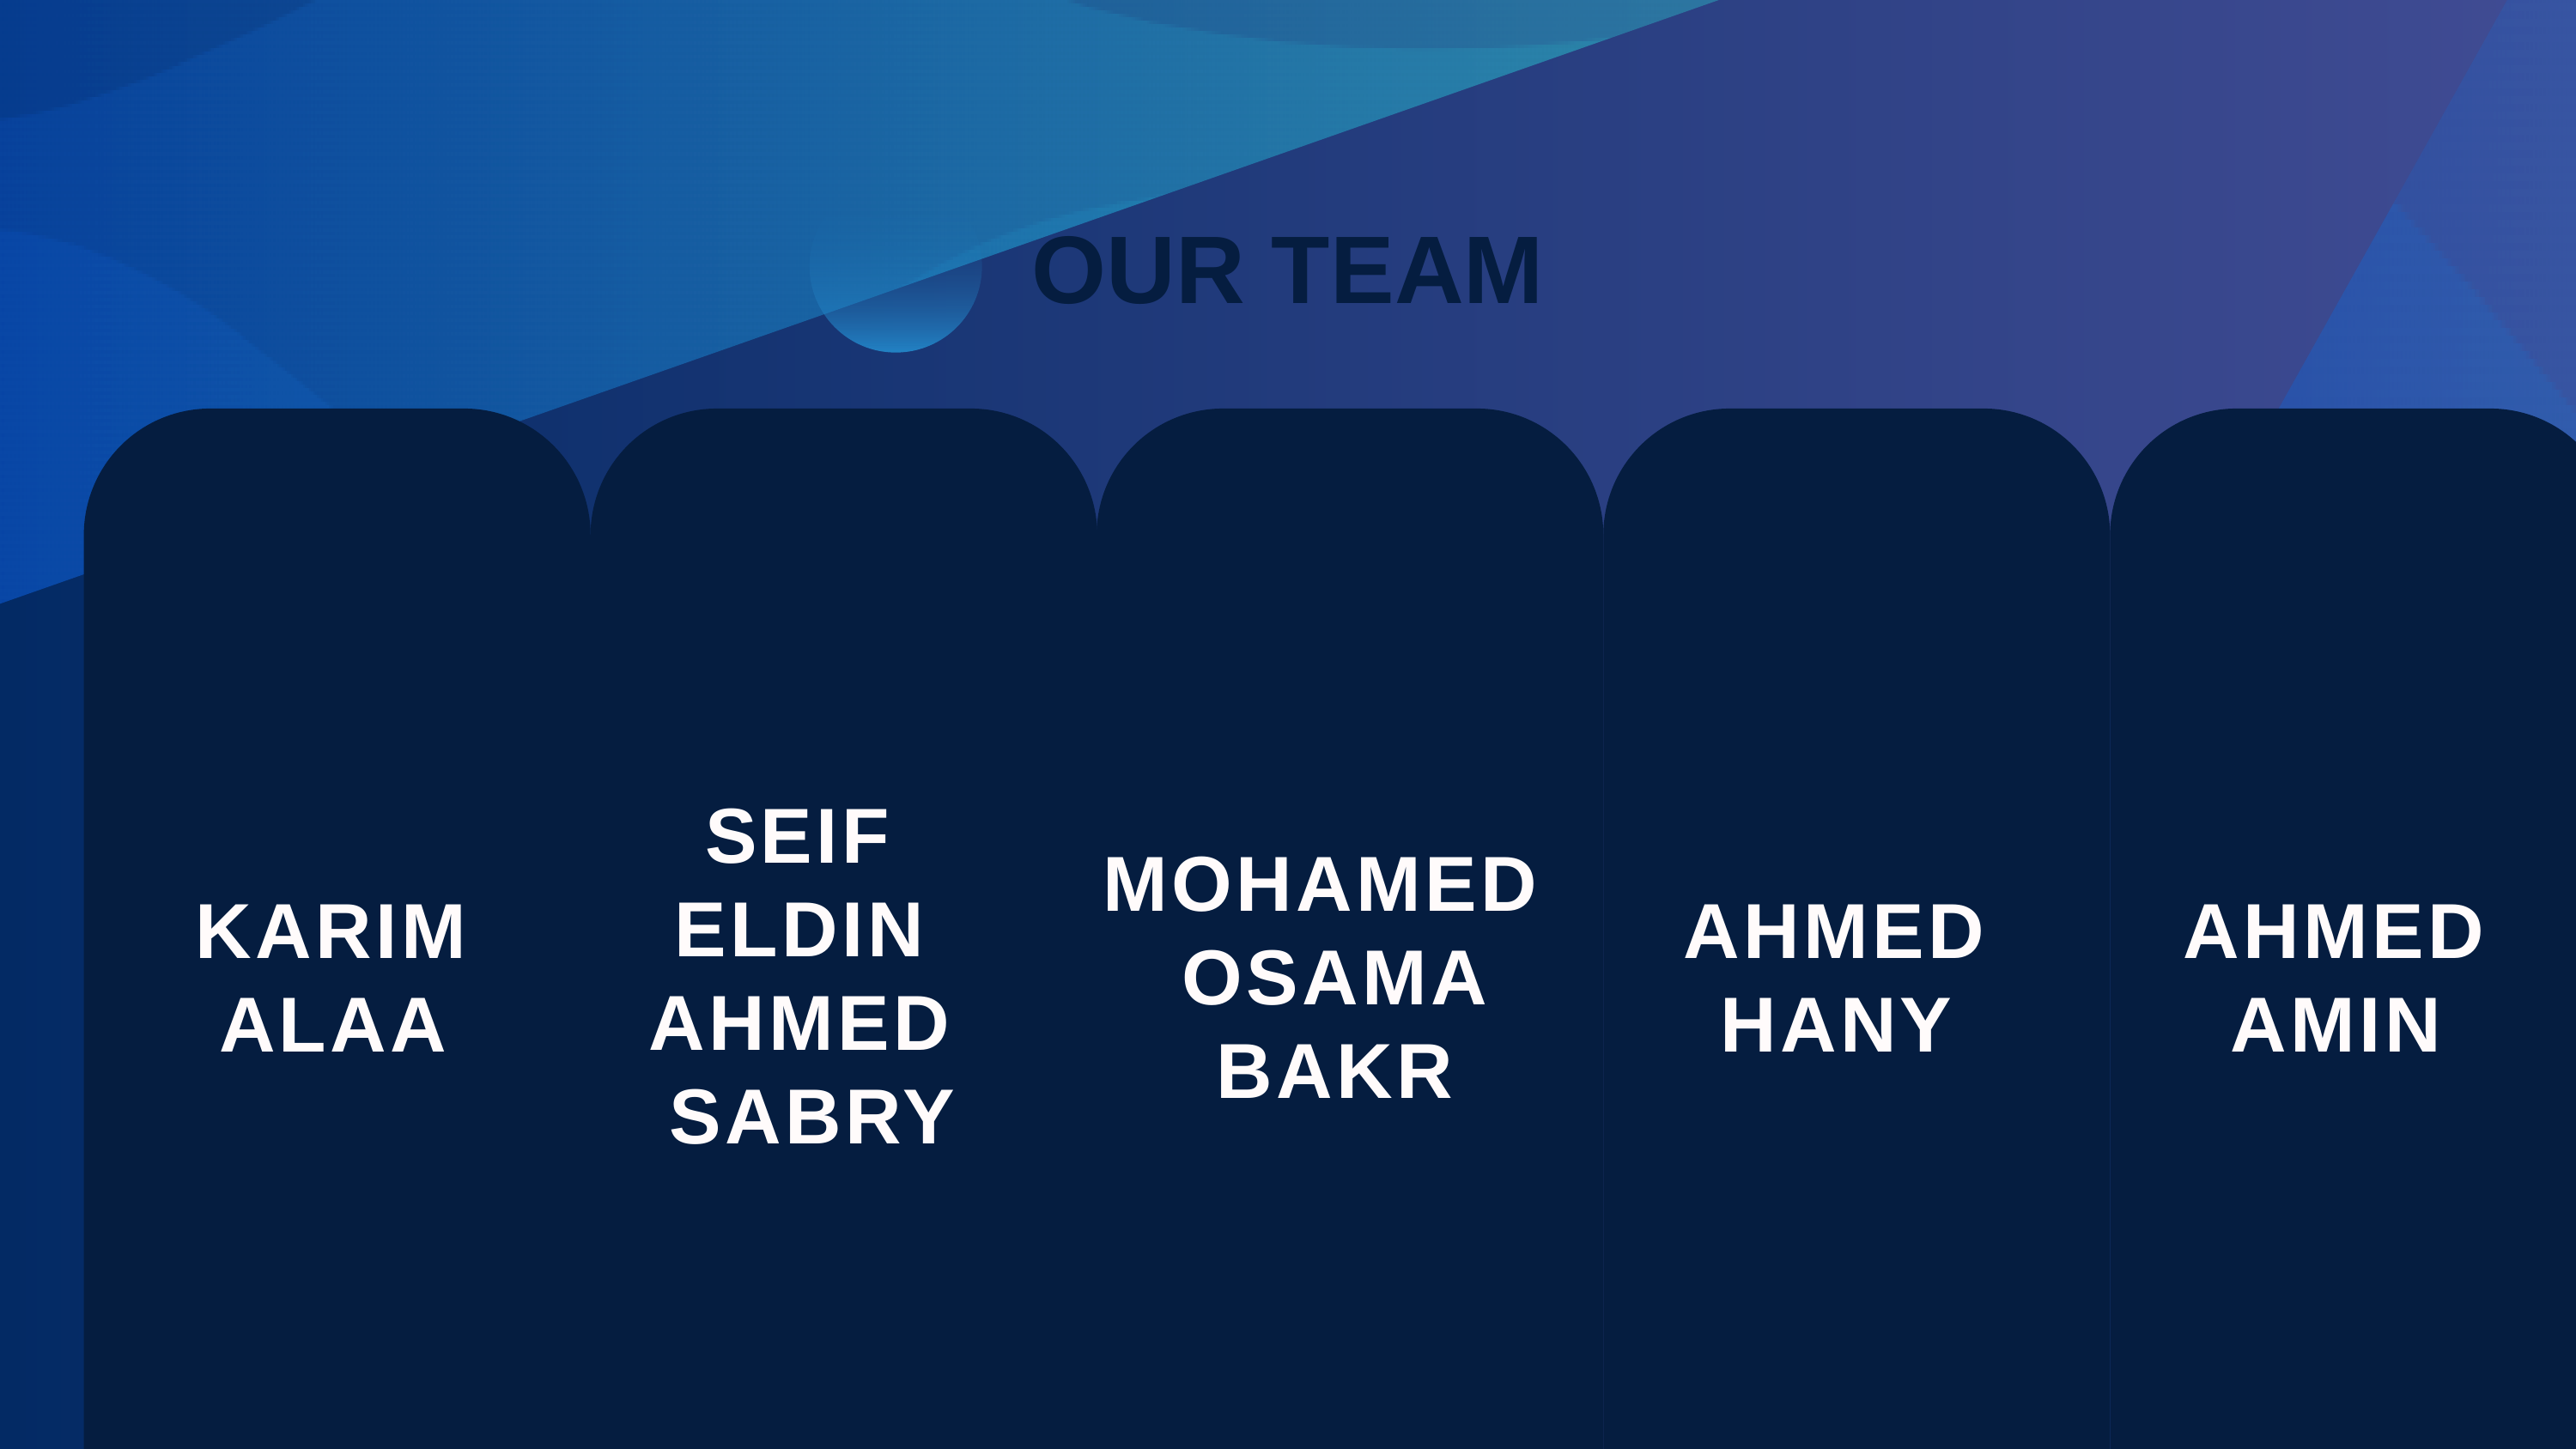

OUR TEAM

SEIF ELDIN
AHMED
 SABRY
MOHAMED  OSAMA
BAKR
KARIM ALAA
AHMED HANY
AHMED AMIN